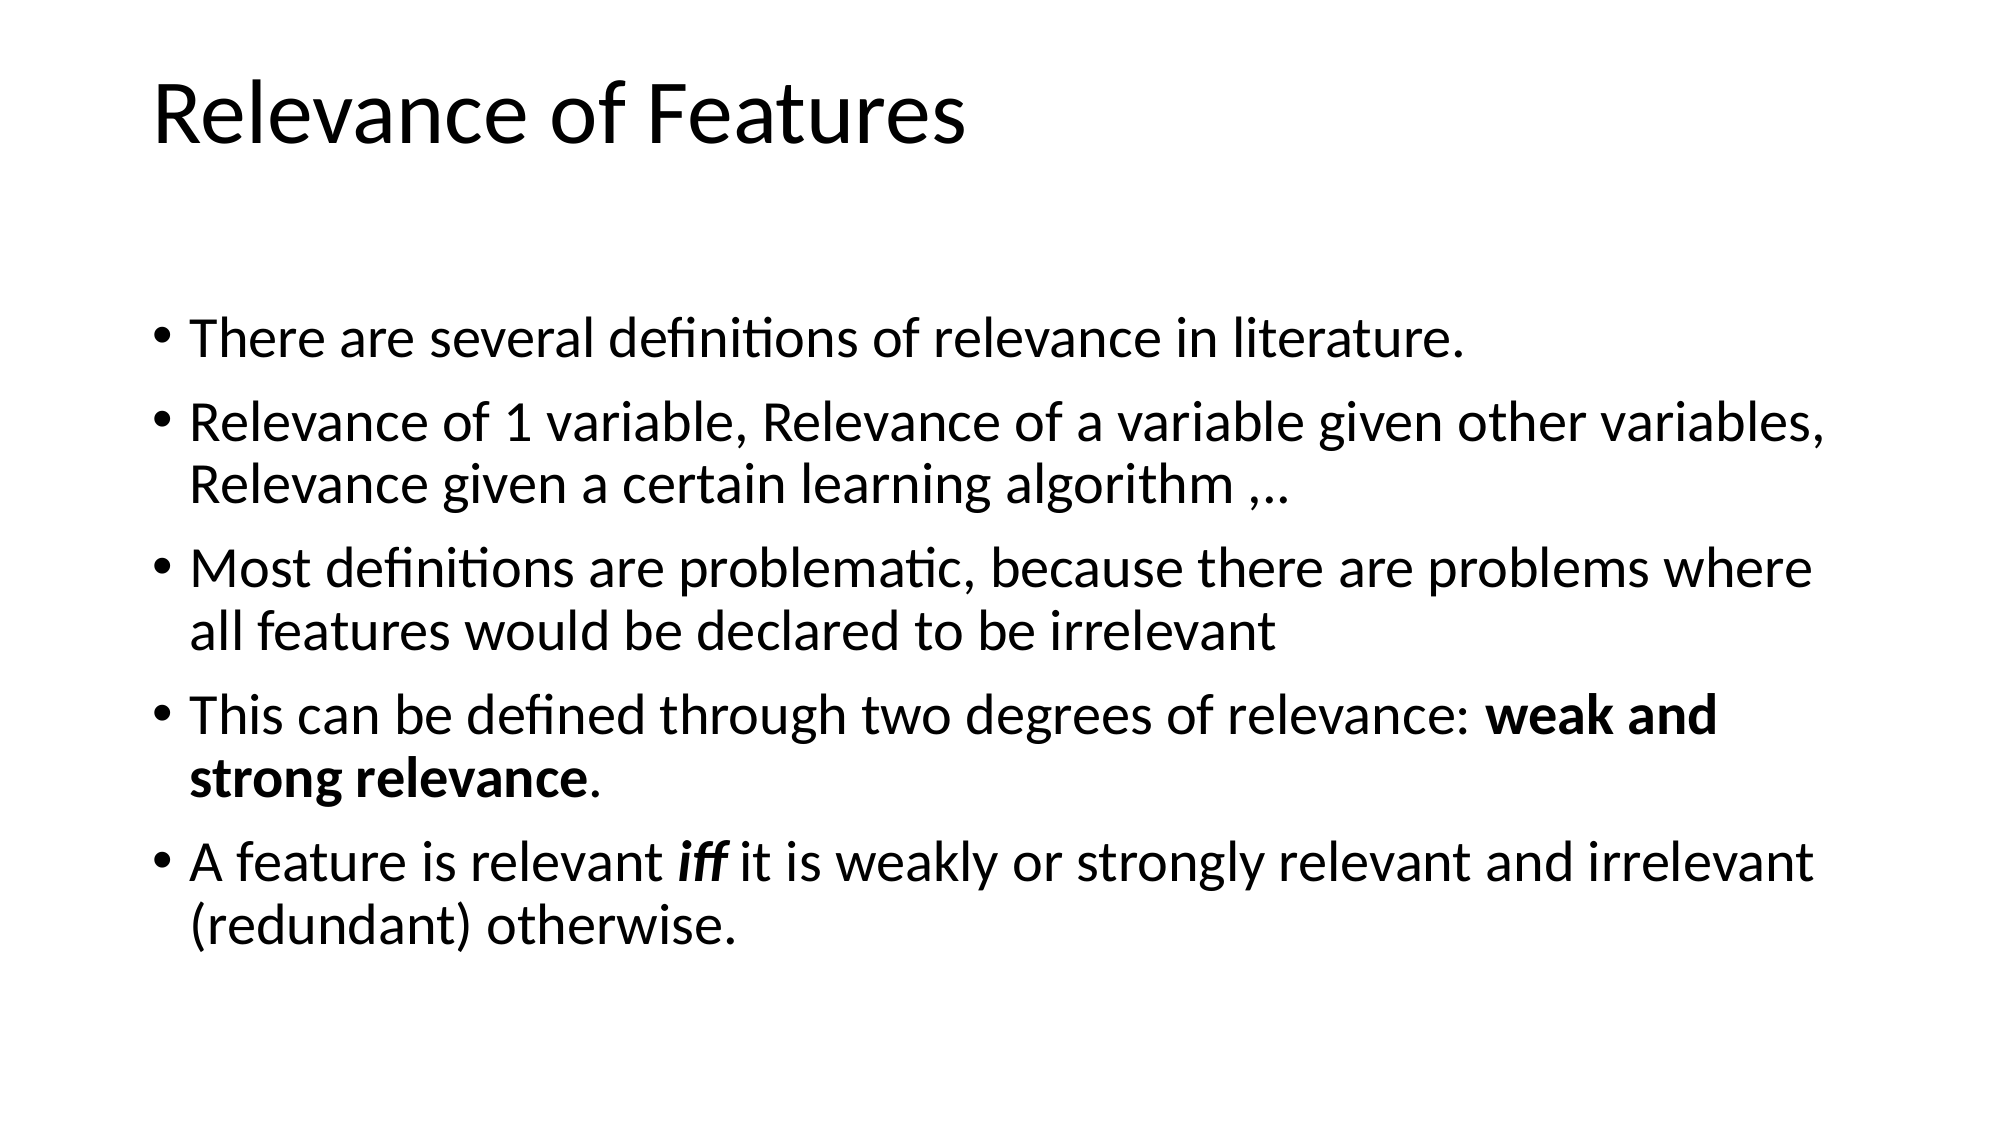

# Relevance of Features
There are several definitions of relevance in literature.
Relevance of 1 variable, Relevance of a variable given other variables, Relevance given a certain learning algorithm ,..
Most definitions are problematic, because there are problems where all features would be declared to be irrelevant
This can be defined through two degrees of relevance: weak and strong relevance.
A feature is relevant iff it is weakly or strongly relevant and irrelevant (redundant) otherwise.